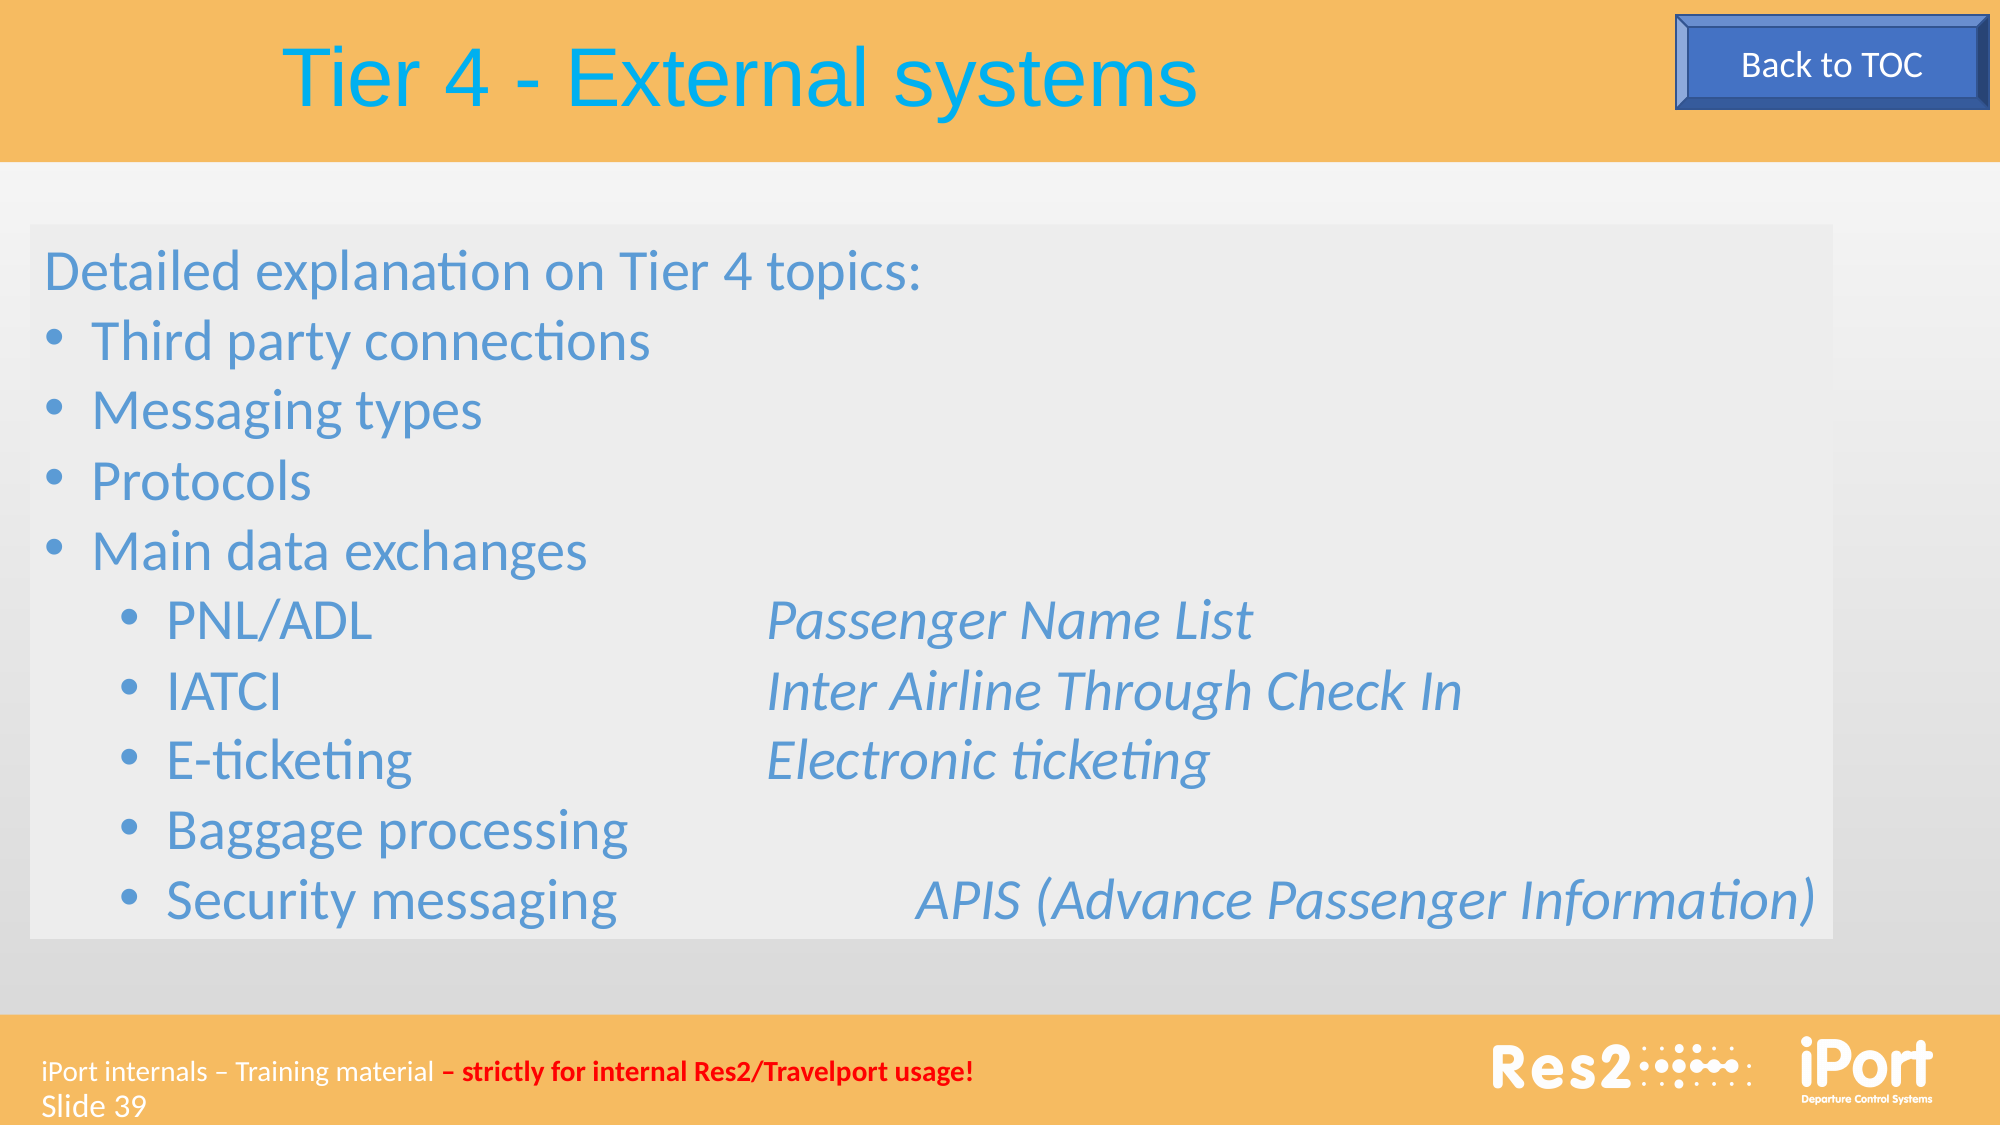

Tier 4 - External systems
Back to TOC
Detailed explanation on Tier 4 topics:
Third party connections
Messaging types
Protocols
Main data exchanges
PNL/ADL			Passenger Name List
IATCI				Inter Airline Through Check In
E-ticketing			Electronic ticketing
Baggage processing
Security messaging		APIS (Advance Passenger Information)